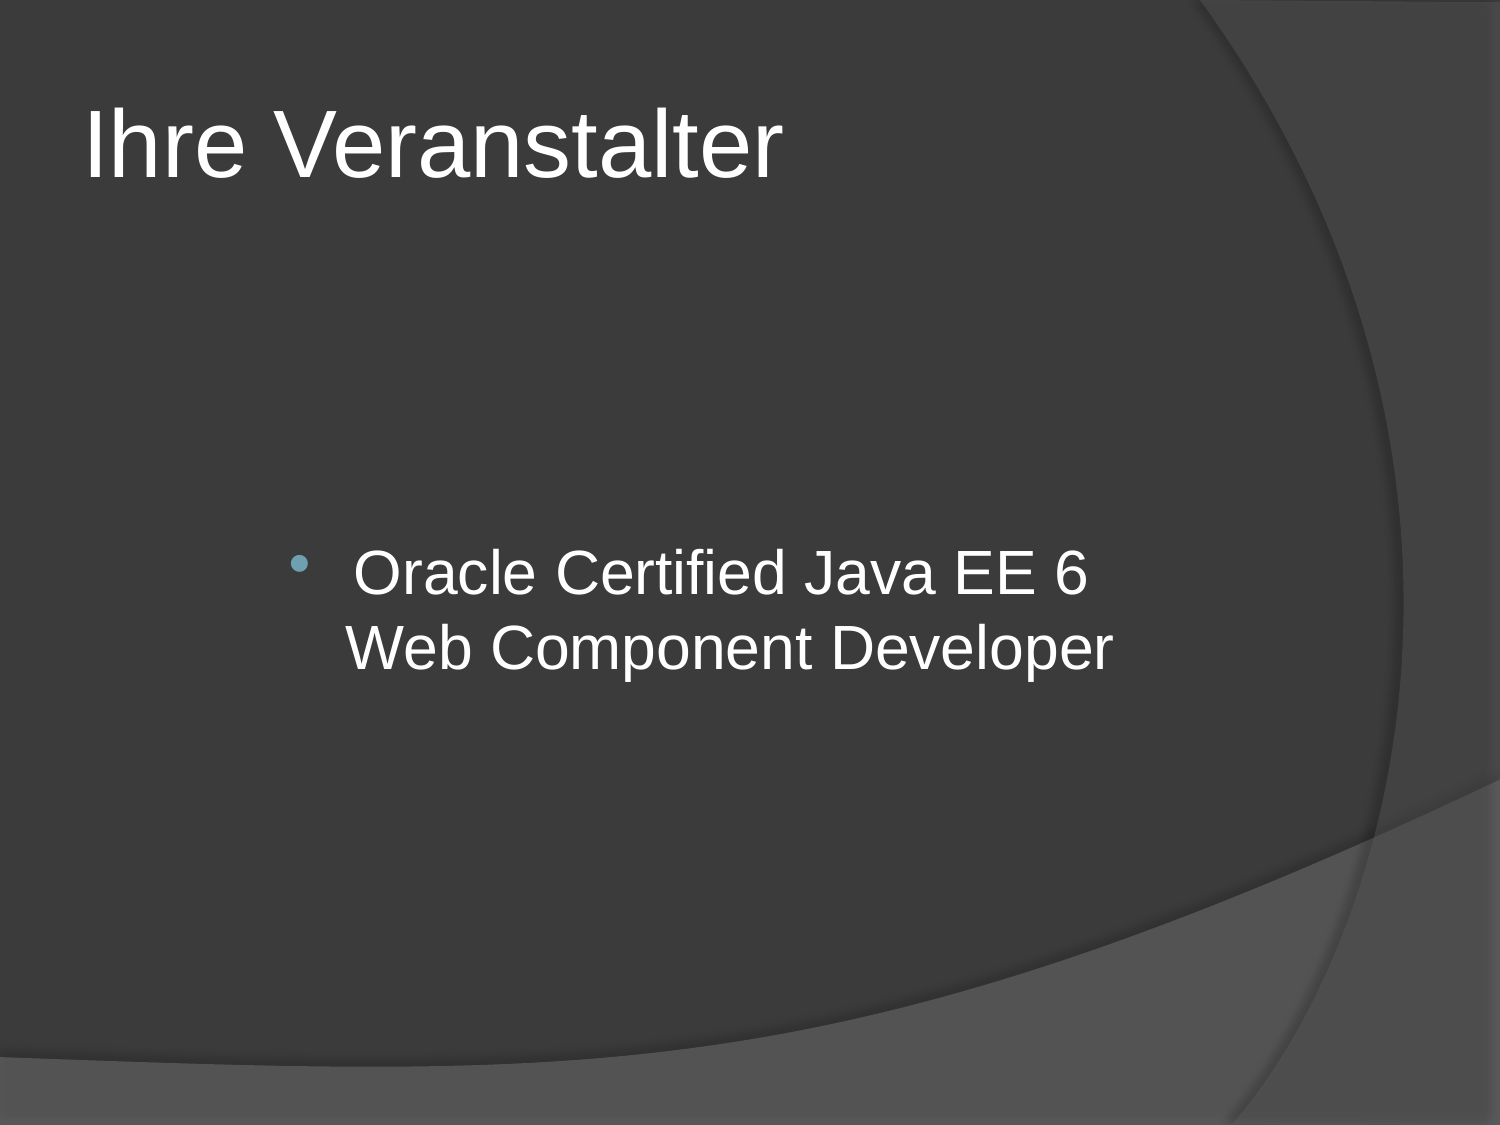

# Ihre Veranstalter

Oracle Certified Java EE 6
 Web Component Developer